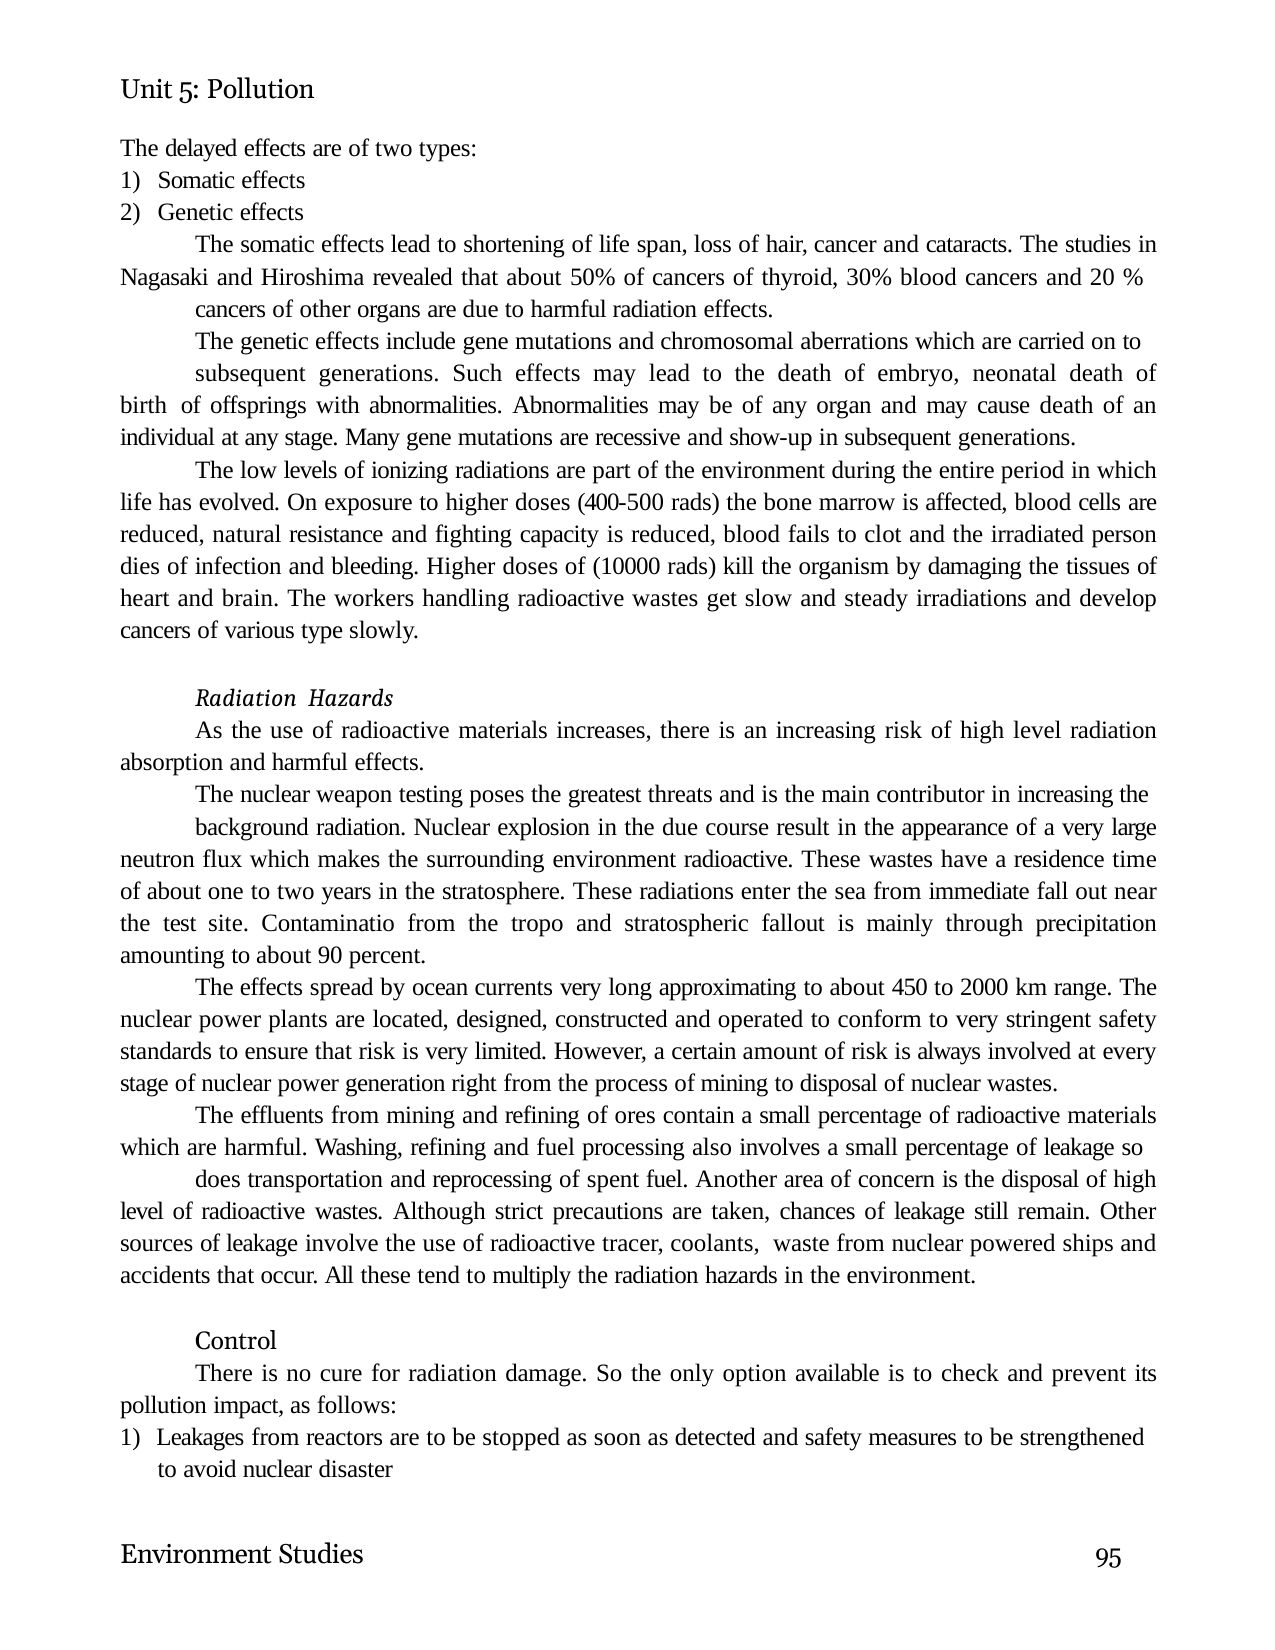

Unit 5: Pollution
The delayed effects are of two types:
Somatic effects
Genetic effects
The somatic effects lead to shortening of life span, loss of hair, cancer and cataracts. The studies in Nagasaki and Hiroshima revealed that about 50% of cancers of thyroid, 30% blood cancers and 20 %
cancers of other organs are due to harmful radiation effects.
The genetic effects include gene mutations and chromosomal aberrations which are carried on to
subsequent generations. Such effects may lead to the death of embryo, neonatal death of birth of offsprings with abnormalities. Abnormalities may be of any organ and may cause death of an individual at any stage. Many gene mutations are recessive and show-up in subsequent generations.
The low levels of ionizing radiations are part of the environment during the entire period in which life has evolved. On exposure to higher doses (400-500 rads) the bone marrow is affected, blood cells are reduced, natural resistance and fighting capacity is reduced, blood fails to clot and the irradiated person dies of infection and bleeding. Higher doses of (10000 rads) kill the organism by damaging the tissues of heart and brain. The workers handling radioactive wastes get slow and steady irradiations and develop cancers of various type slowly.

Radiation Hazards
As the use of radioactive materials increases, there is an increasing risk of high level radiation absorption and harmful effects.
The nuclear weapon testing poses the greatest threats and is the main contributor in increasing the
background radiation. Nuclear explosion in the due course result in the appearance of a very large neutron flux which makes the surrounding environment radioactive. These wastes have a residence time of about one to two years in the stratosphere. These radiations enter the sea from immediate fall out near the test site. Contaminatio from the tropo and stratospheric fallout is mainly through precipitation amounting to about 90 percent.
The effects spread by ocean currents very long approximating to about 450 to 2000 km range. The nuclear power plants are located, designed, constructed and operated to conform to very stringent safety standards to ensure that risk is very limited. However, a certain amount of risk is always involved at every stage of nuclear power generation right from the process of mining to disposal of nuclear wastes.
The effluents from mining and refining of ores contain a small percentage of radioactive materials which are harmful. Washing, refining and fuel processing also involves a small percentage of leakage so
does transportation and reprocessing of spent fuel. Another area of concern is the disposal of high level of radioactive wastes. Although strict precautions are taken, chances of leakage still remain. Other sources of leakage involve the use of radioactive tracer, coolants, waste from nuclear powered ships and accidents that occur. All these tend to multiply the radiation hazards in the environment.

Control
There is no cure for radiation damage. So the only option available is to check and prevent its pollution impact, as follows:
1) Leakages from reactors are to be stopped as soon as detected and safety measures to be strengthened to avoid nuclear disaster
Environment Studies
95